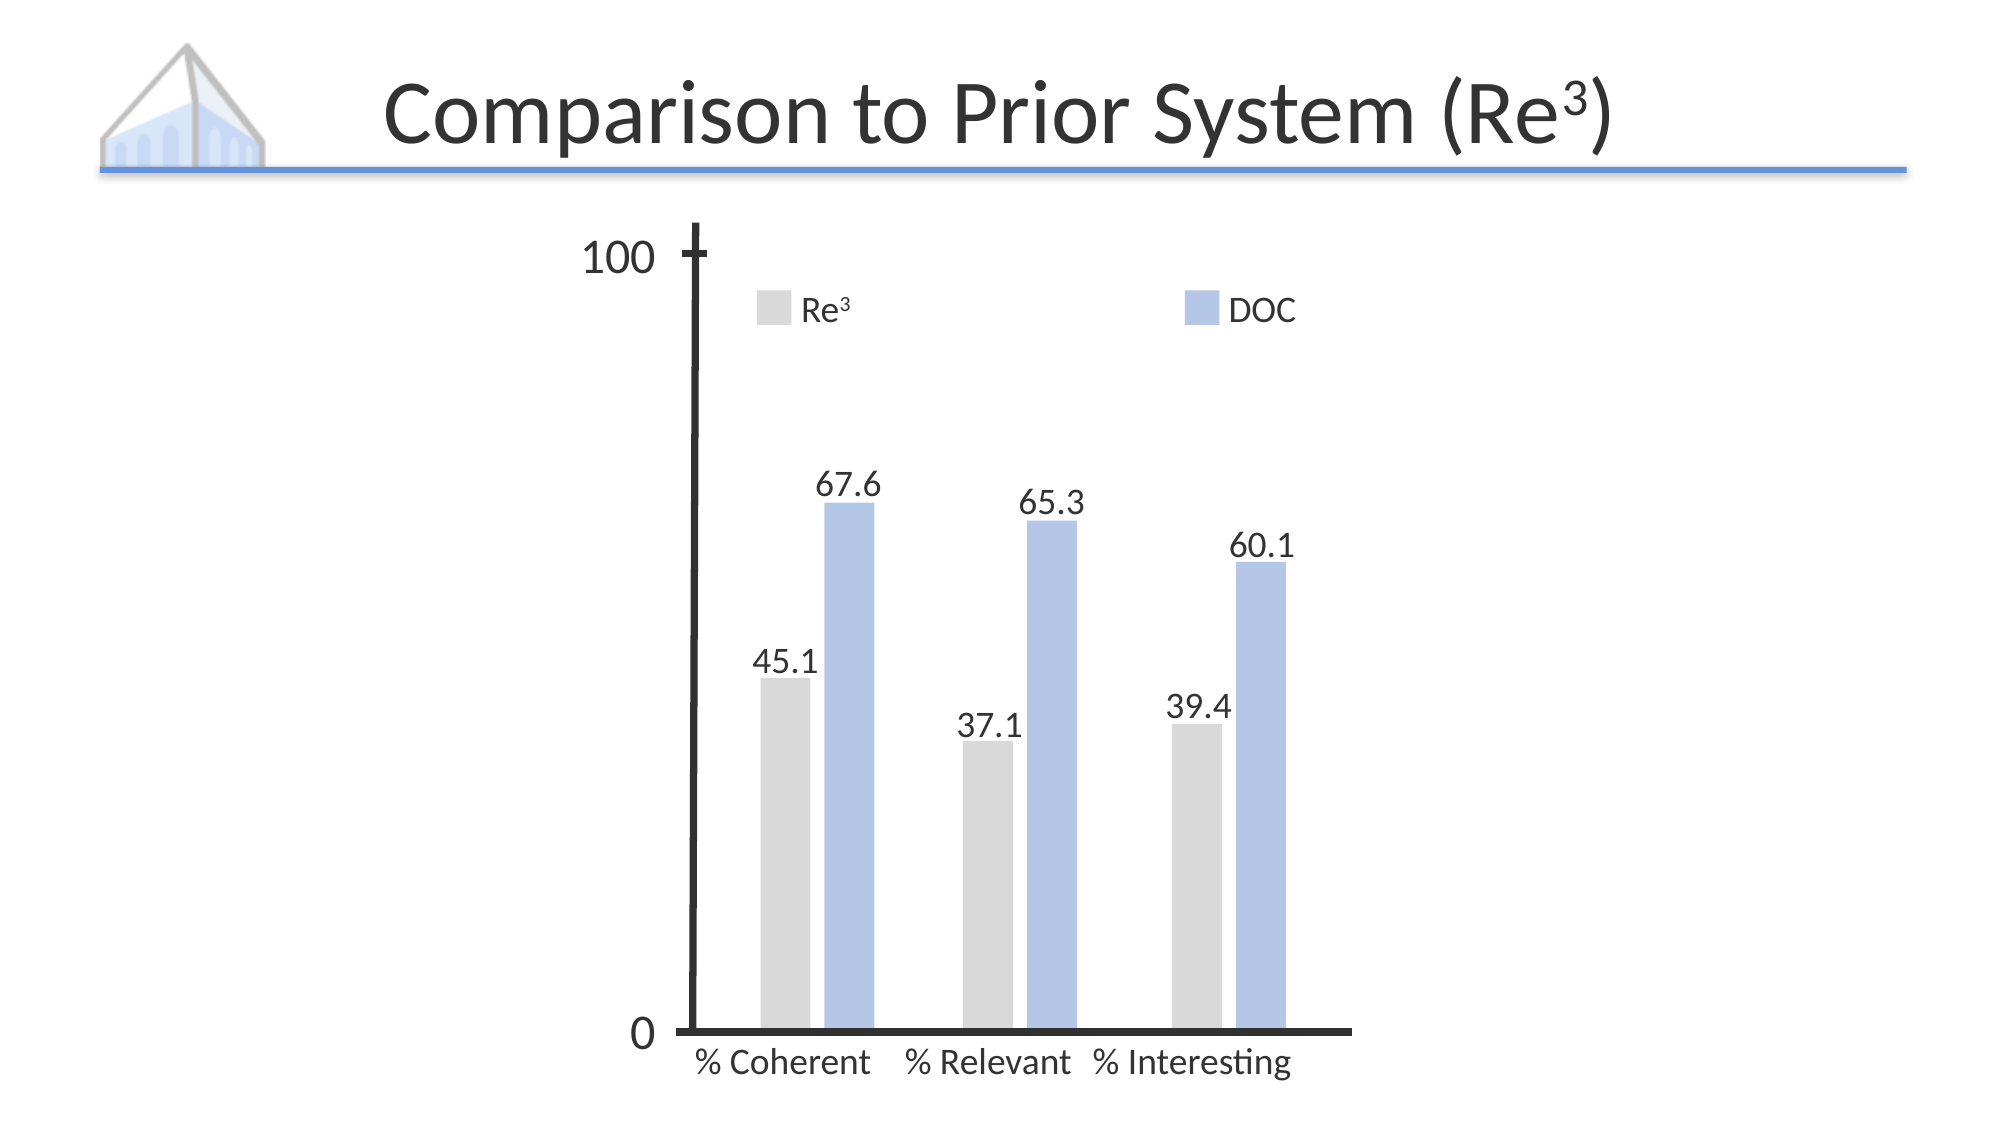

# Comparison to Prior System (Re3)
100
Re3
DOC

67.6
65.3
60.1
45.1
39.4
37.1

0
% Coherent
% Relevant
% Interesting